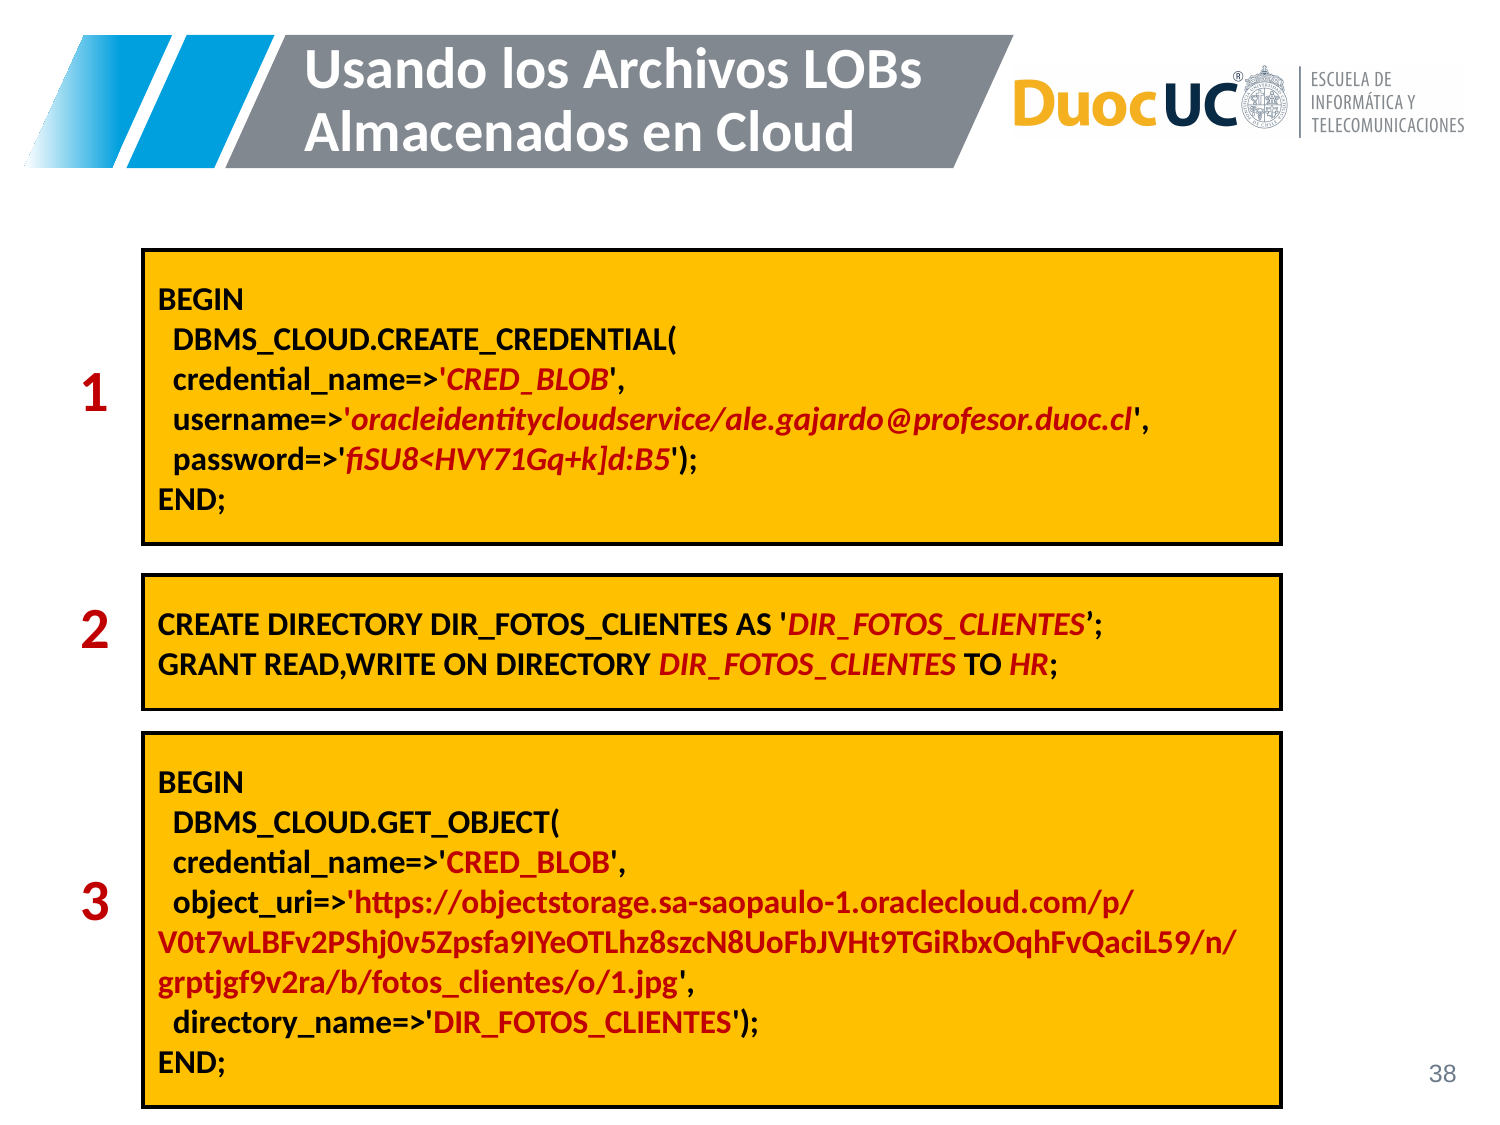

Ejemplo: conectado a la Base de Datos como usuario ADMIN

# Usando los Archivos LOBs Almacenados en Cloud

BEGIN
  DBMS_CLOUD.CREATE_CREDENTIAL(
  credential_name=>'CRED_BLOB',
  username=>'oracleidentitycloudservice/ale.gajardo@profesor.duoc.cl',
  password=>'fiSU8<HVY71Gq+k]d:B5');
END;

1

CREATE DIRECTORY DIR_FOTOS_CLIENTES AS 'DIR_FOTOS_CLIENTES’;
GRANT READ,WRITE ON DIRECTORY DIR_FOTOS_CLIENTES TO HR;

2

BEGIN
  DBMS_CLOUD.GET_OBJECT(
  credential_name=>'CRED_BLOB',
  object_uri=>'https://objectstorage.sa-saopaulo-1.oraclecloud.com/p/V0t7wLBFv2PShj0v5Zpsfa9IYeOTLhz8szcN8UoFbJVHt9TGiRbxOqhFvQaciL59/n/grptjgf9v2ra/b/fotos_clientes/o/1.jpg',
  directory_name=>'DIR_FOTOS_CLIENTES');
END;

3